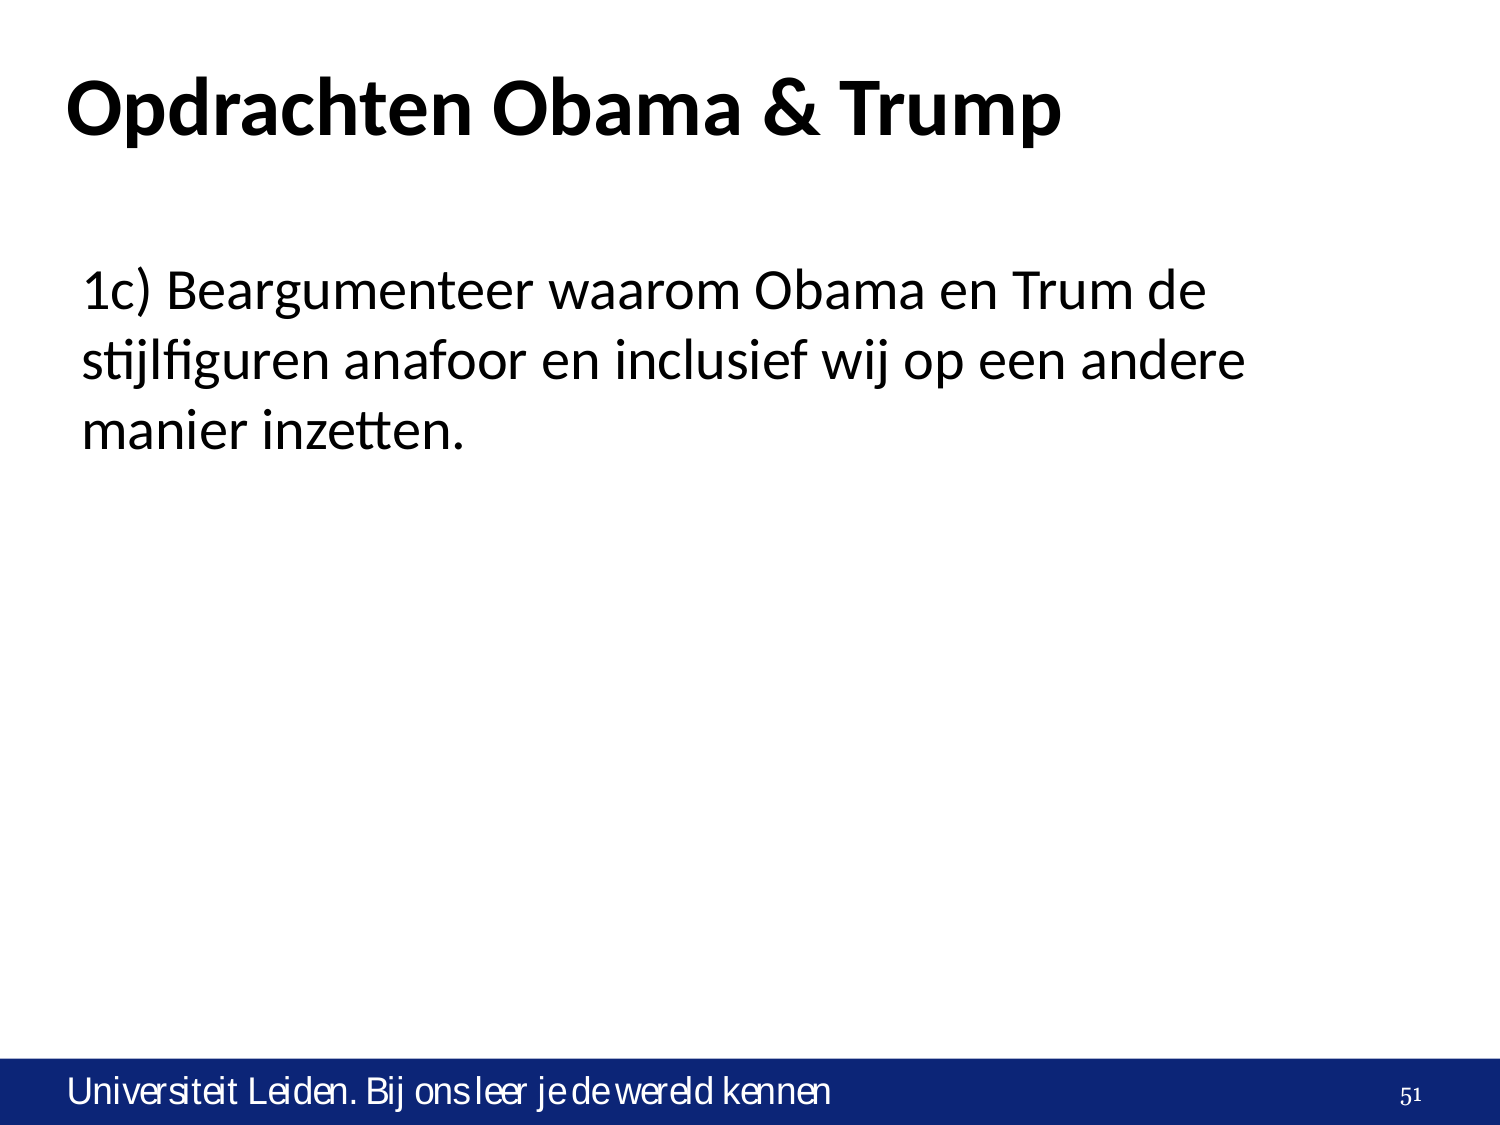

# Opdrachten Obama & Trump
1c) Beargumenteer waarom Obama en Trum de stijlfiguren anafoor en inclusief wij op een andere manier inzetten.